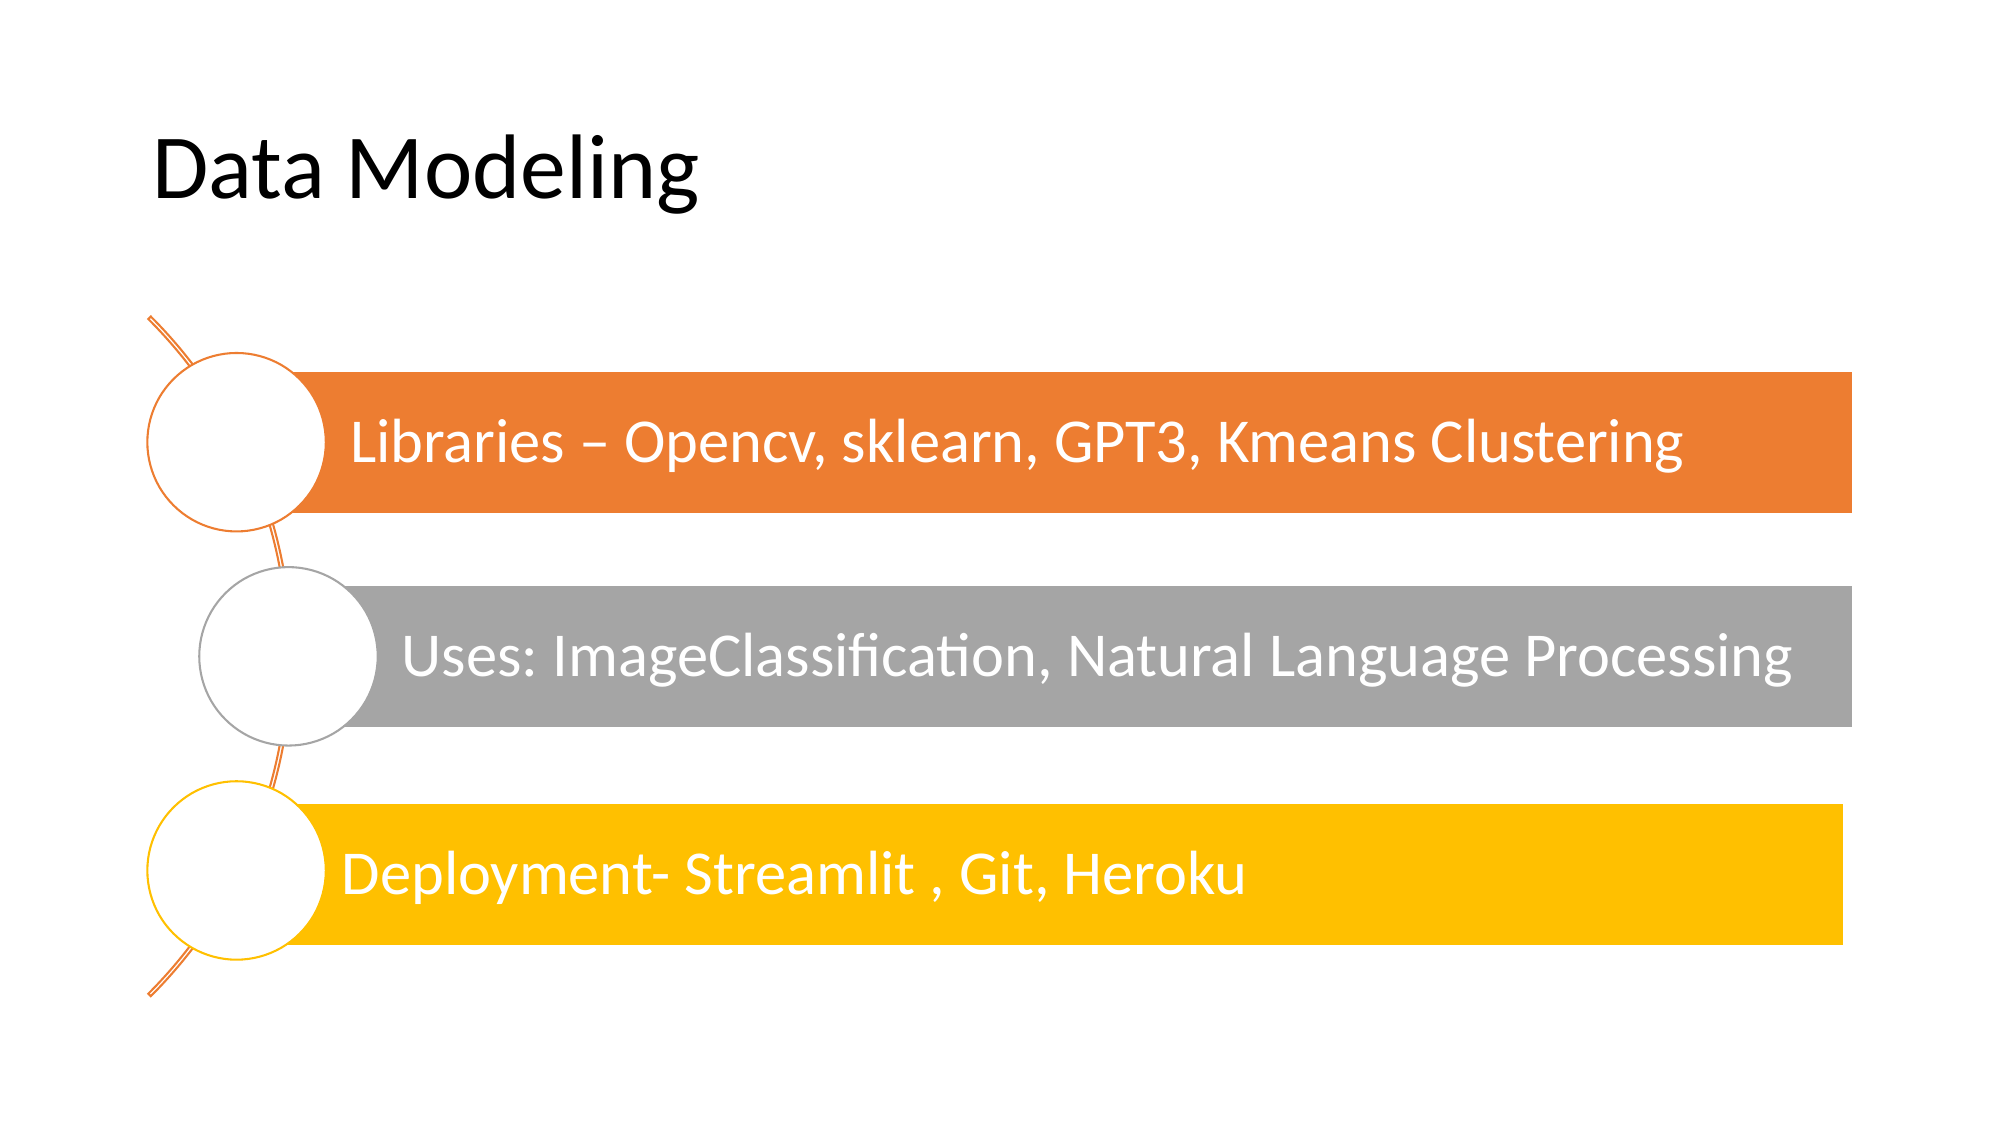

# Data Modeling
Libraries – Opencv, sklearn, GPT3, Kmeans Clustering
Uses: ImageClassification, Natural Language Processing
Deployment- Streamlit , Git, Heroku